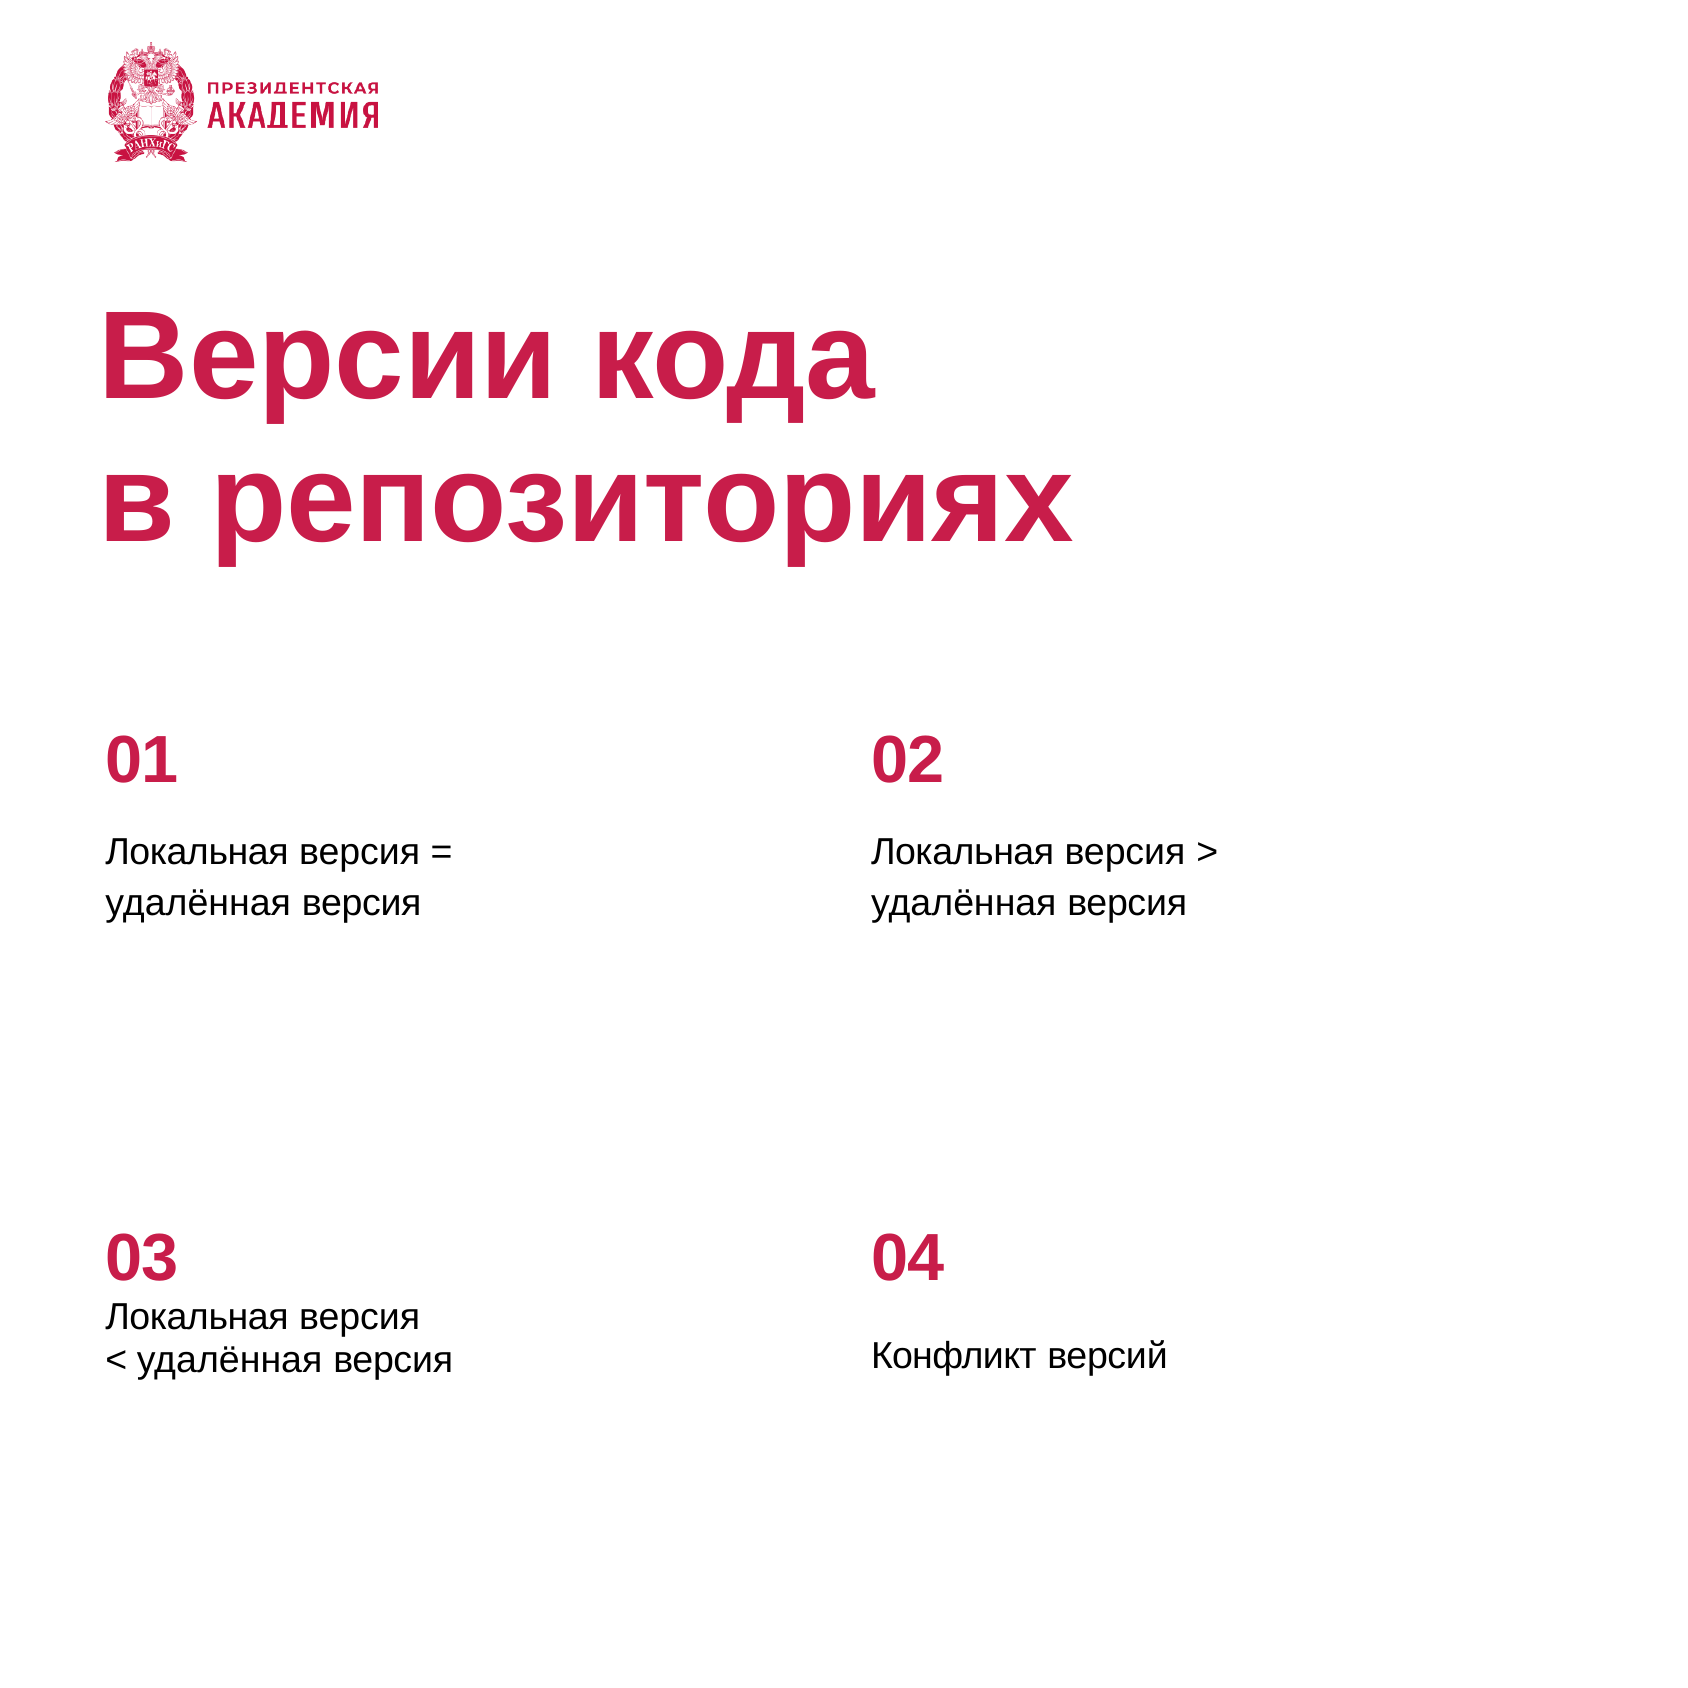

# Версии кода
в репозиториях
01
Локальная версия = удалённая версия
02
Локальная версия > удалённая версия
03
Локальная версия
< удалённая версия
04
Конфликт версий